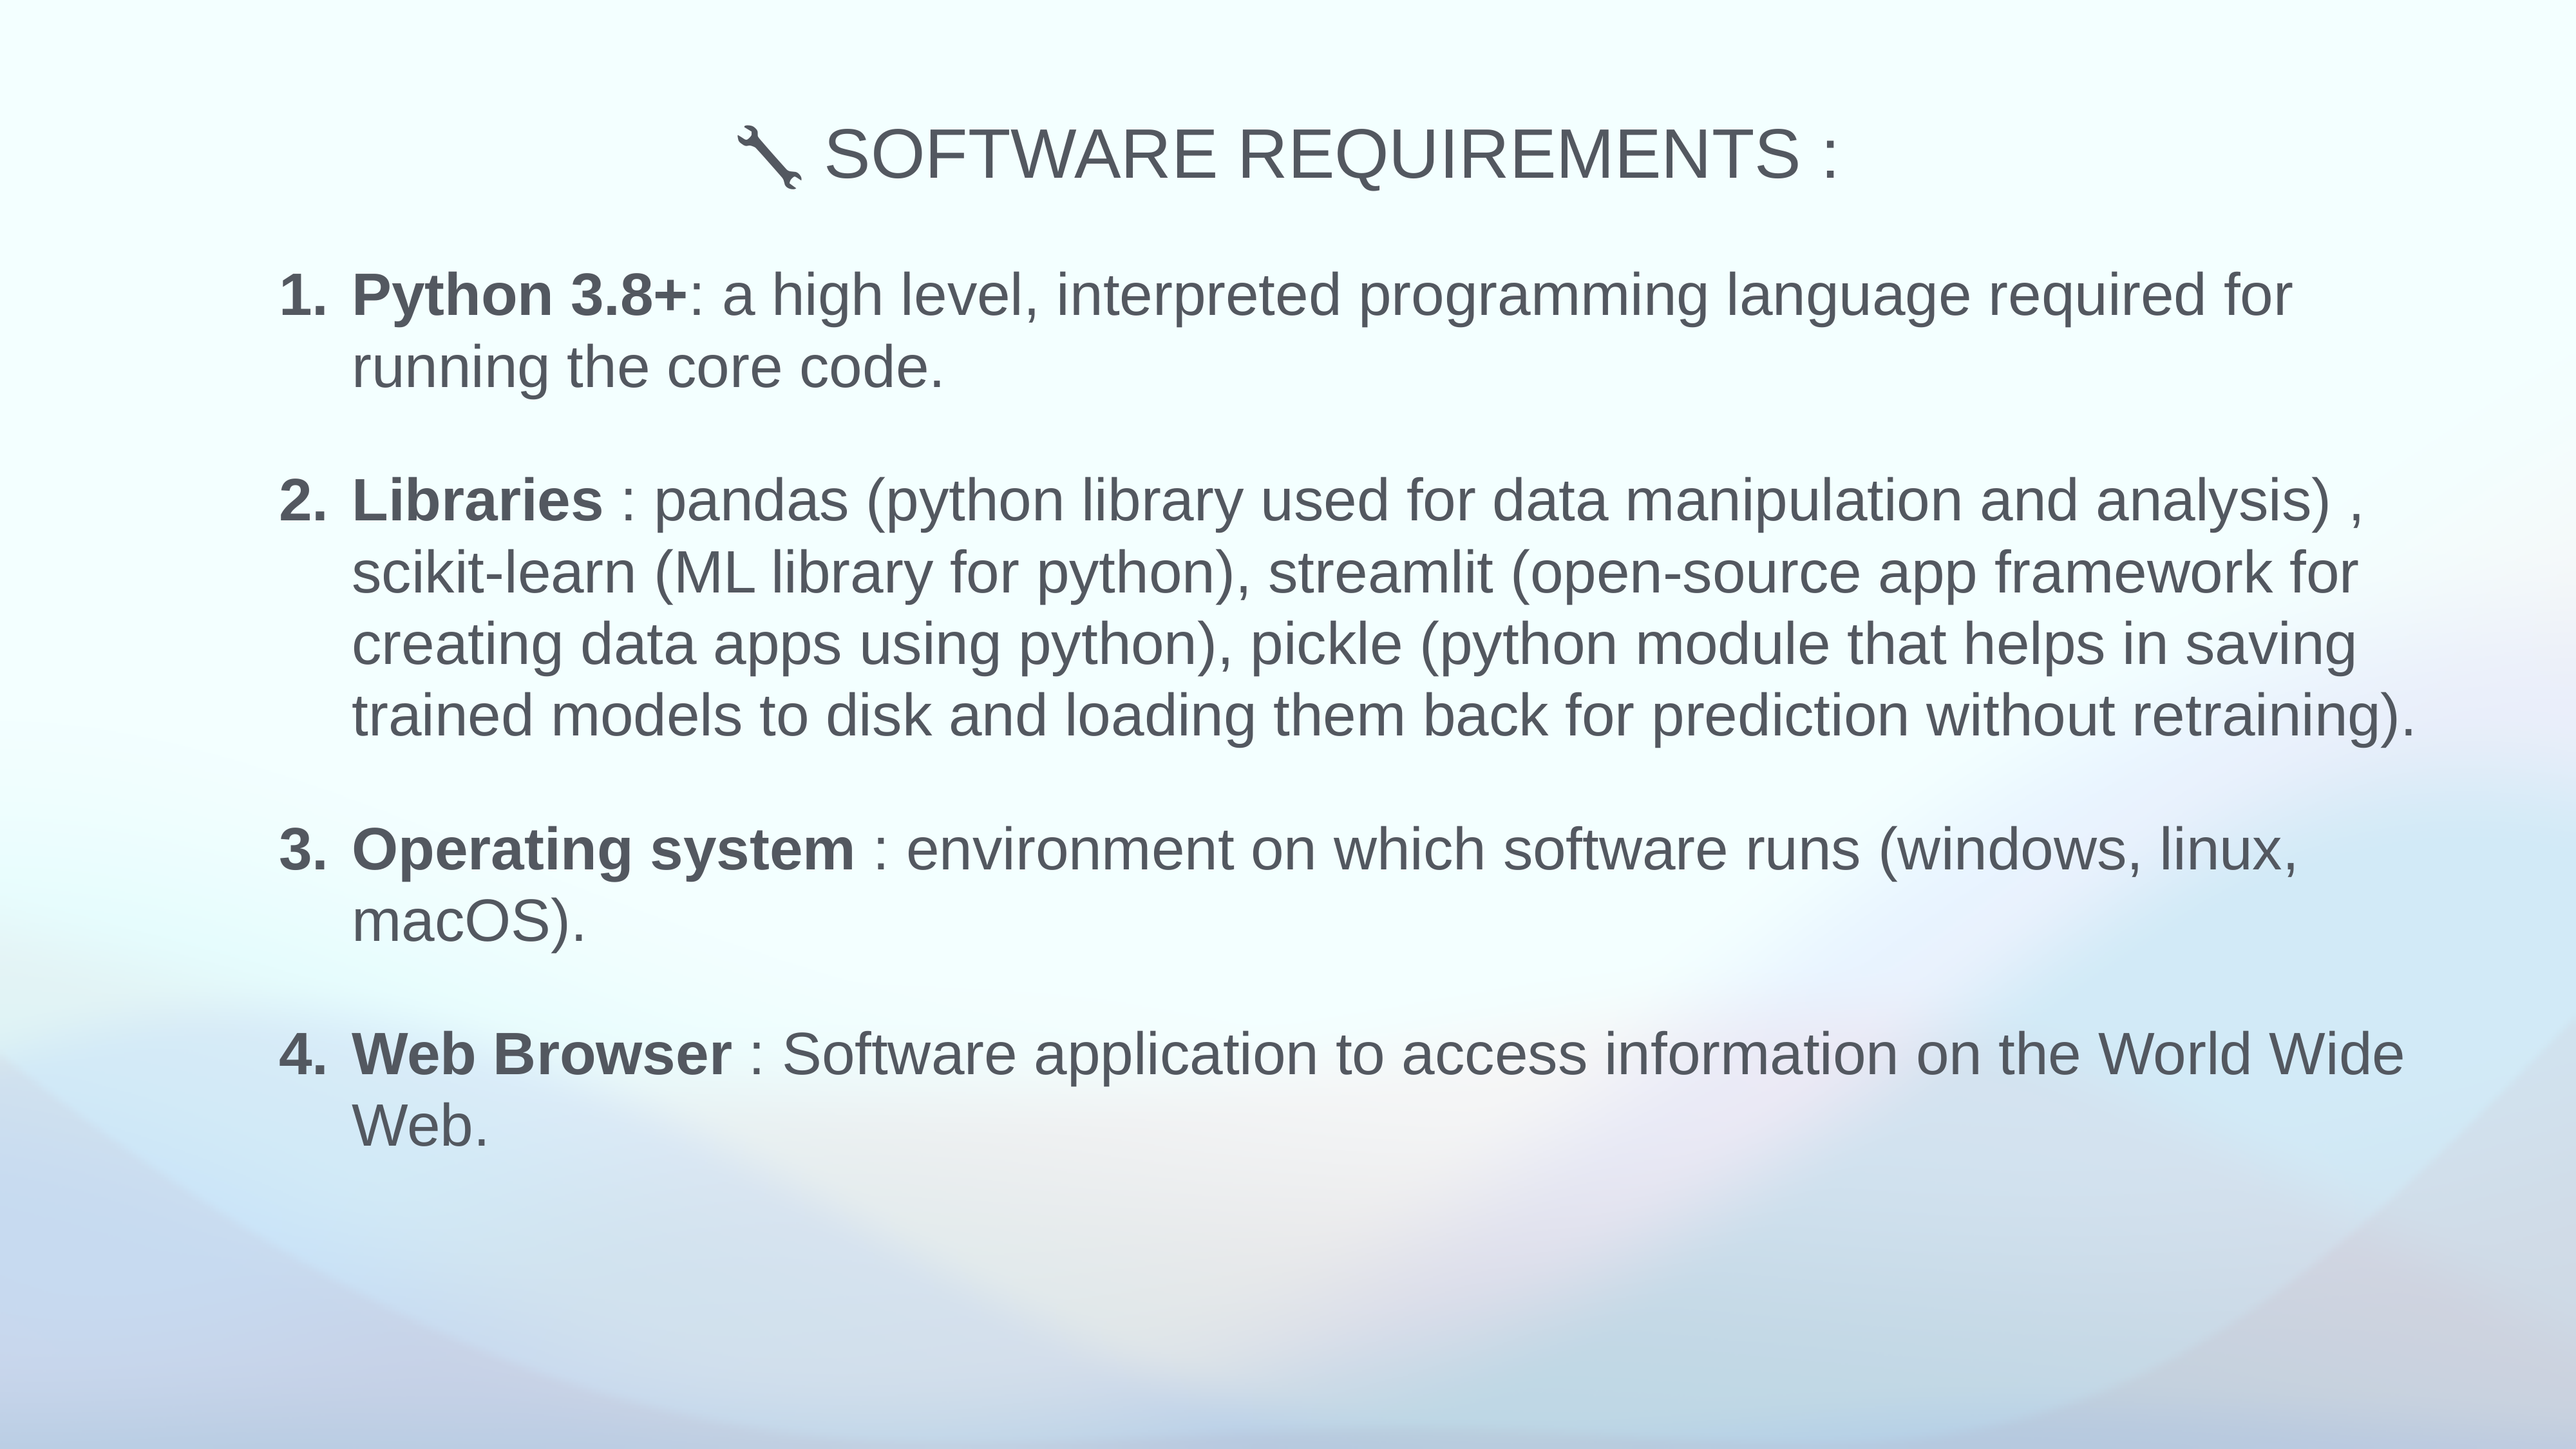

🔧 SOFTWARE REQUIREMENTS :
Python 3.8+: a high level, interpreted programming language required for running the core code.
Libraries : pandas (python library used for data manipulation and analysis) , scikit-learn (ML library for python), streamlit (open-source app framework for creating data apps using python), pickle (python module that helps in saving trained models to disk and loading them back for prediction without retraining).
Operating system : environment on which software runs (windows, linux, macOS).
Web Browser : Software application to access information on the World Wide Web.